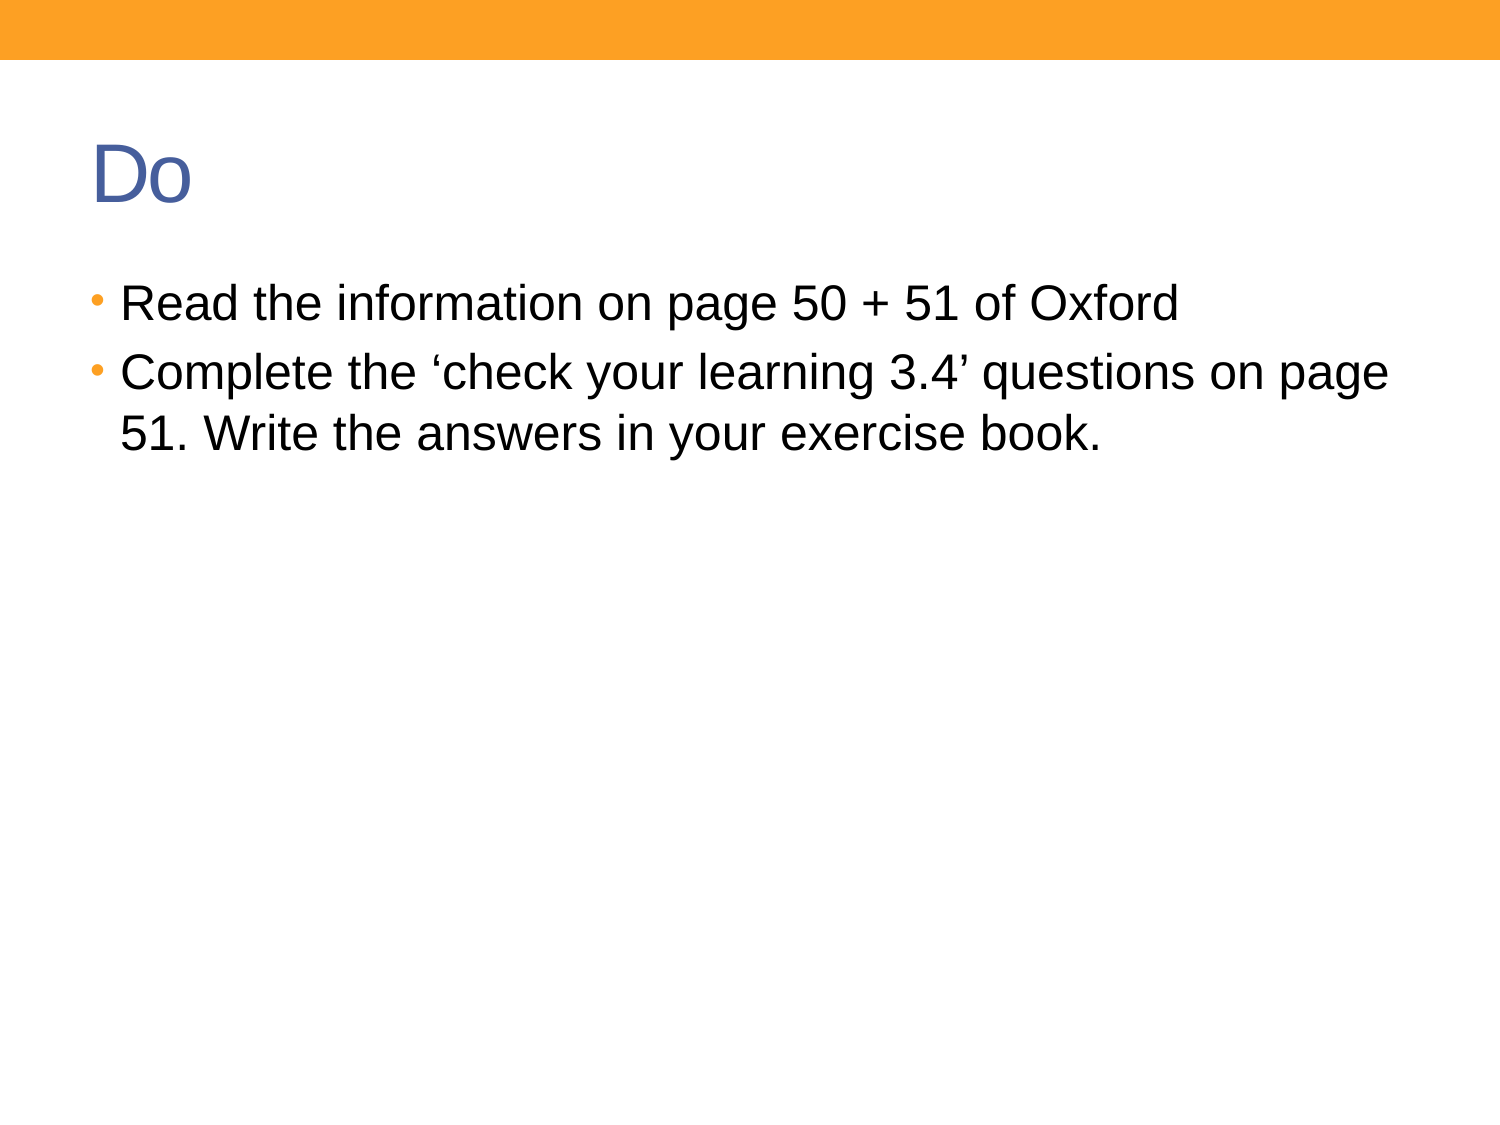

# Do
Read the information on page 50 + 51 of Oxford
Complete the ‘check your learning 3.4’ questions on page 51. Write the answers in your exercise book.